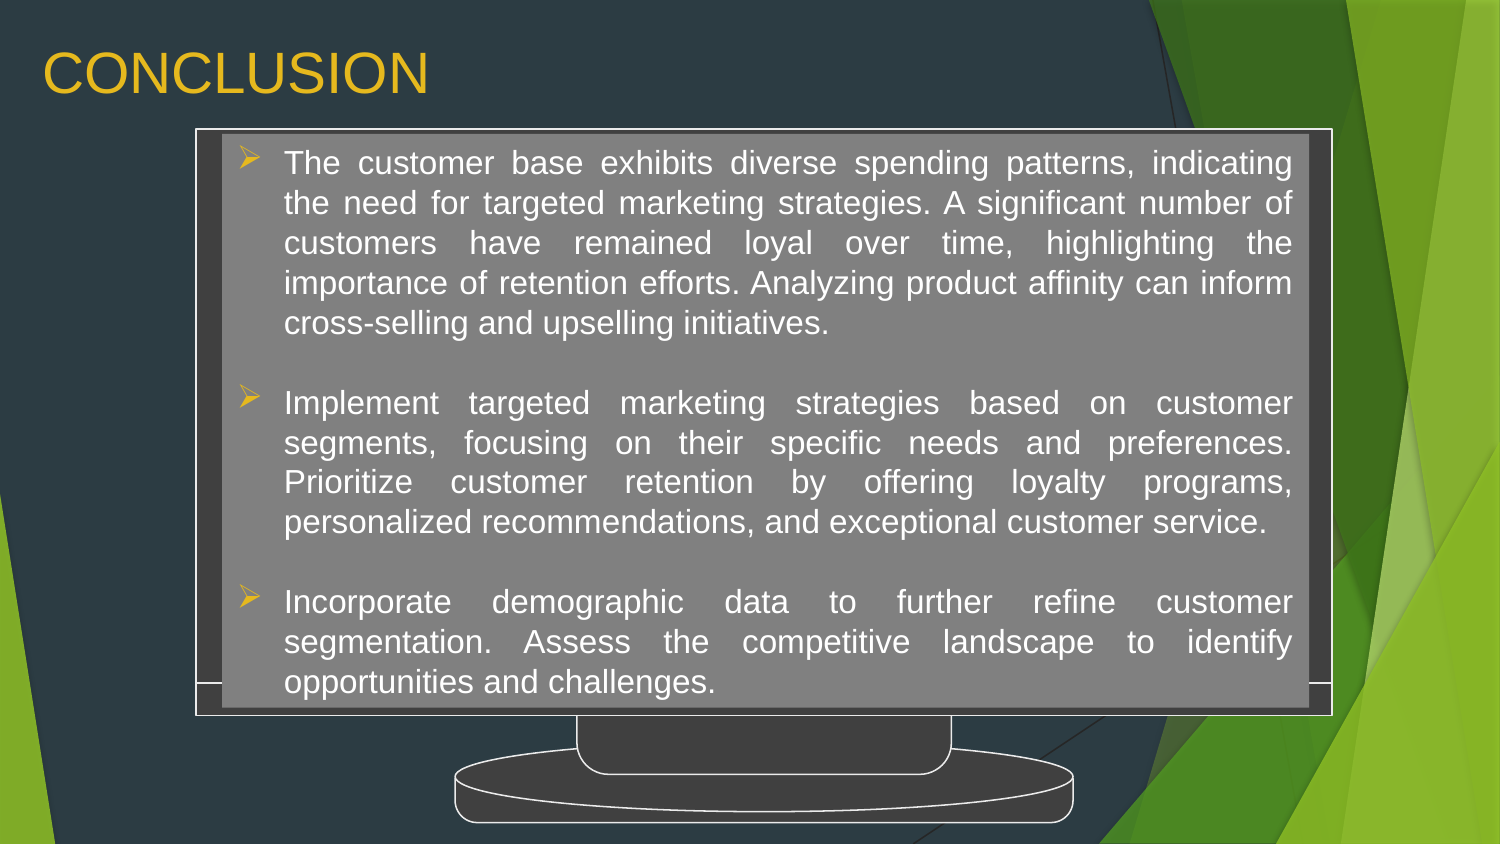

# CONCLUSION

The customer base exhibits diverse spending patterns, indicating the need for targeted marketing strategies. A significant number of customers have remained loyal over time, highlighting the importance of retention efforts. Analyzing product affinity can inform cross-selling and upselling initiatives.

Implement targeted marketing strategies based on customer segments, focusing on their specific needs and preferences. Prioritize customer retention by offering loyalty programs, personalized recommendations, and exceptional customer service.

Incorporate demographic data to further refine customer segmentation. Assess the competitive landscape to identify opportunities and challenges.